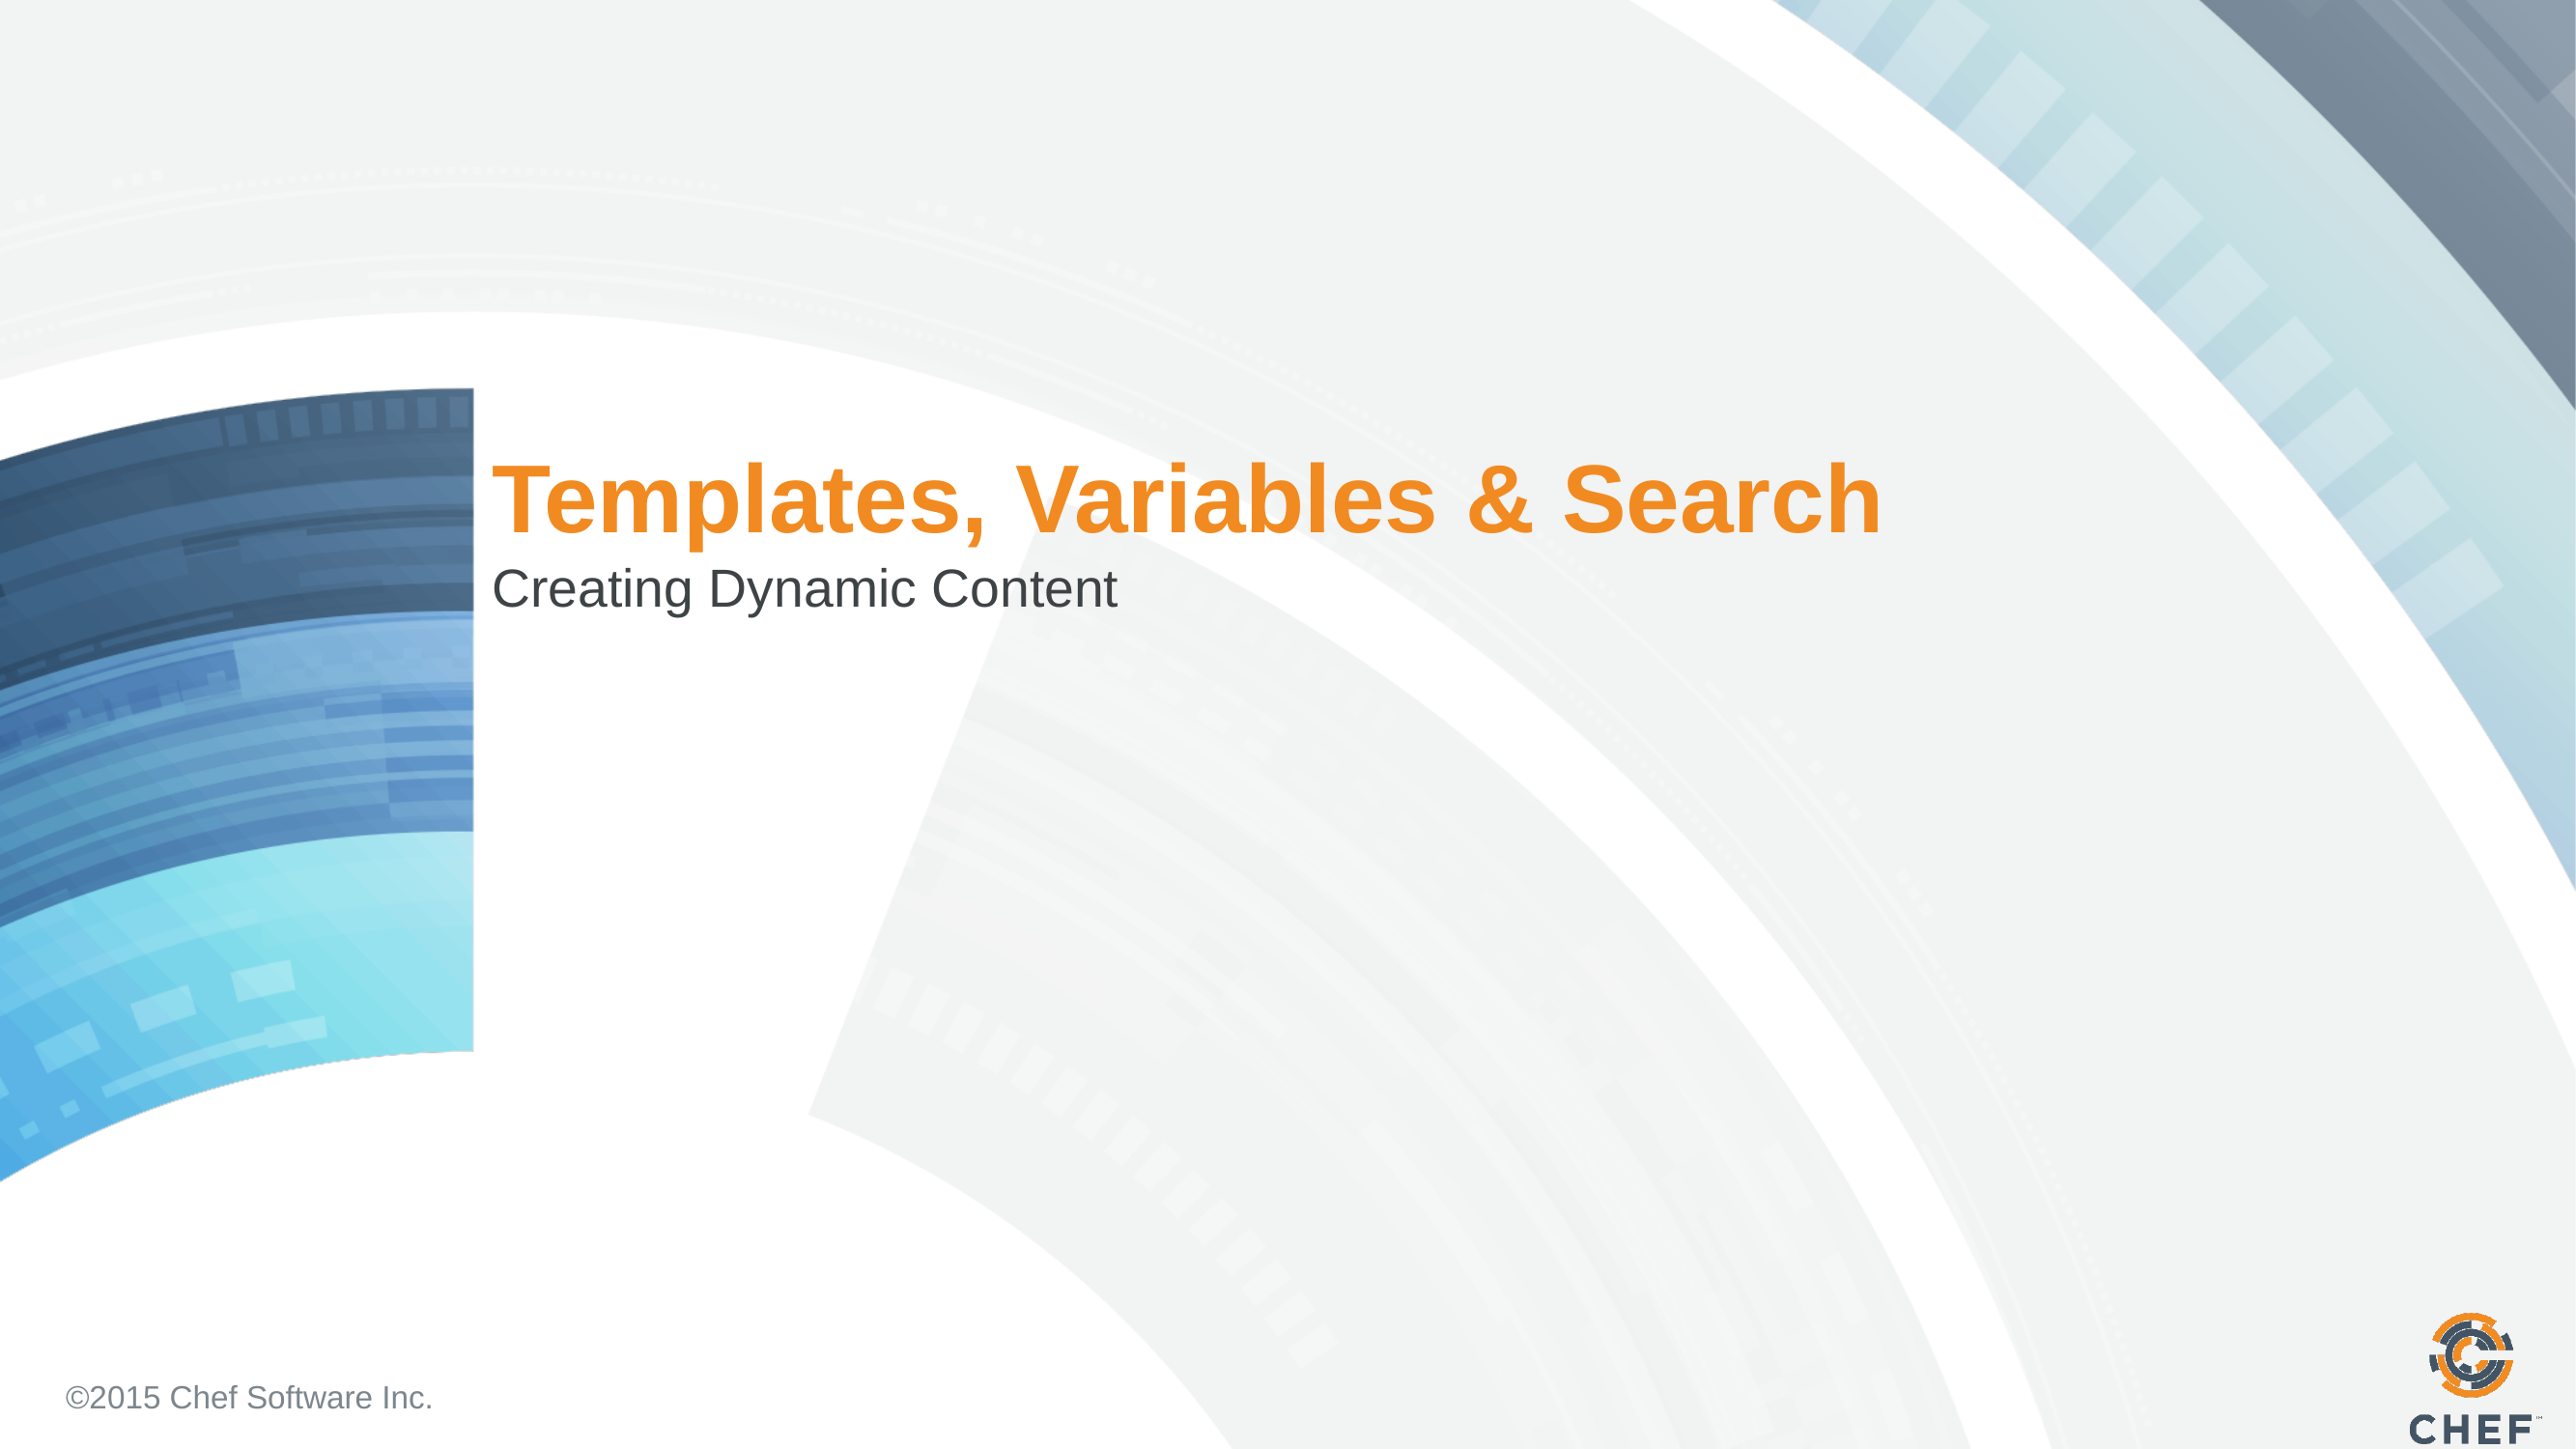

# Templates, Variables & Search
Creating Dynamic Content
©2015 Chef Software Inc.